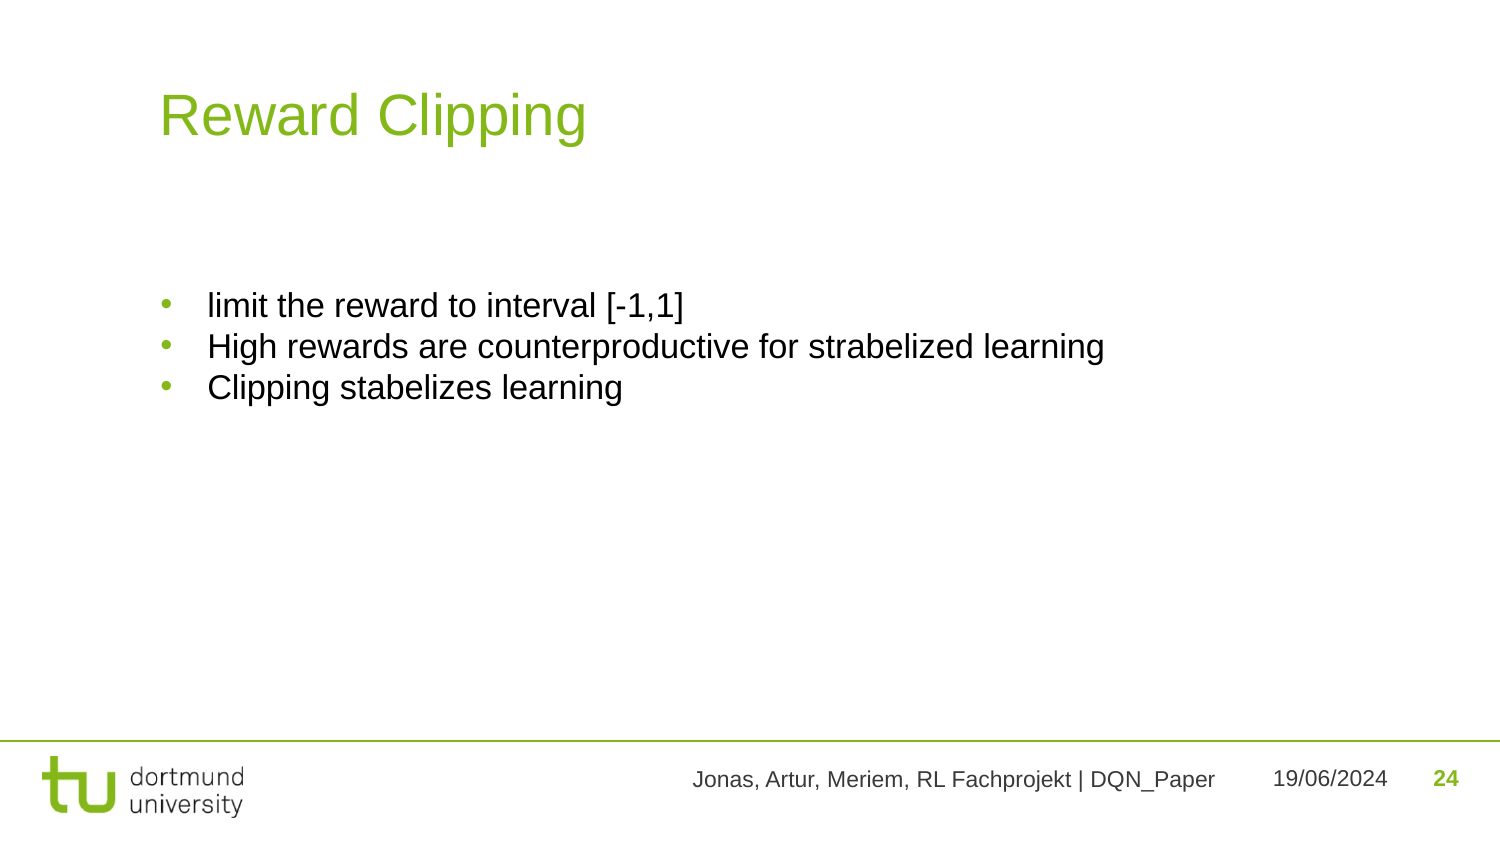

Reward Clipping
limit the reward to interval [-1,1]
High rewards are counterproductive for strabelized learning
Clipping stabelizes learning

24
19/06/2024
Jonas, Artur, Meriem, RL Fachprojekt | DQN_Paper